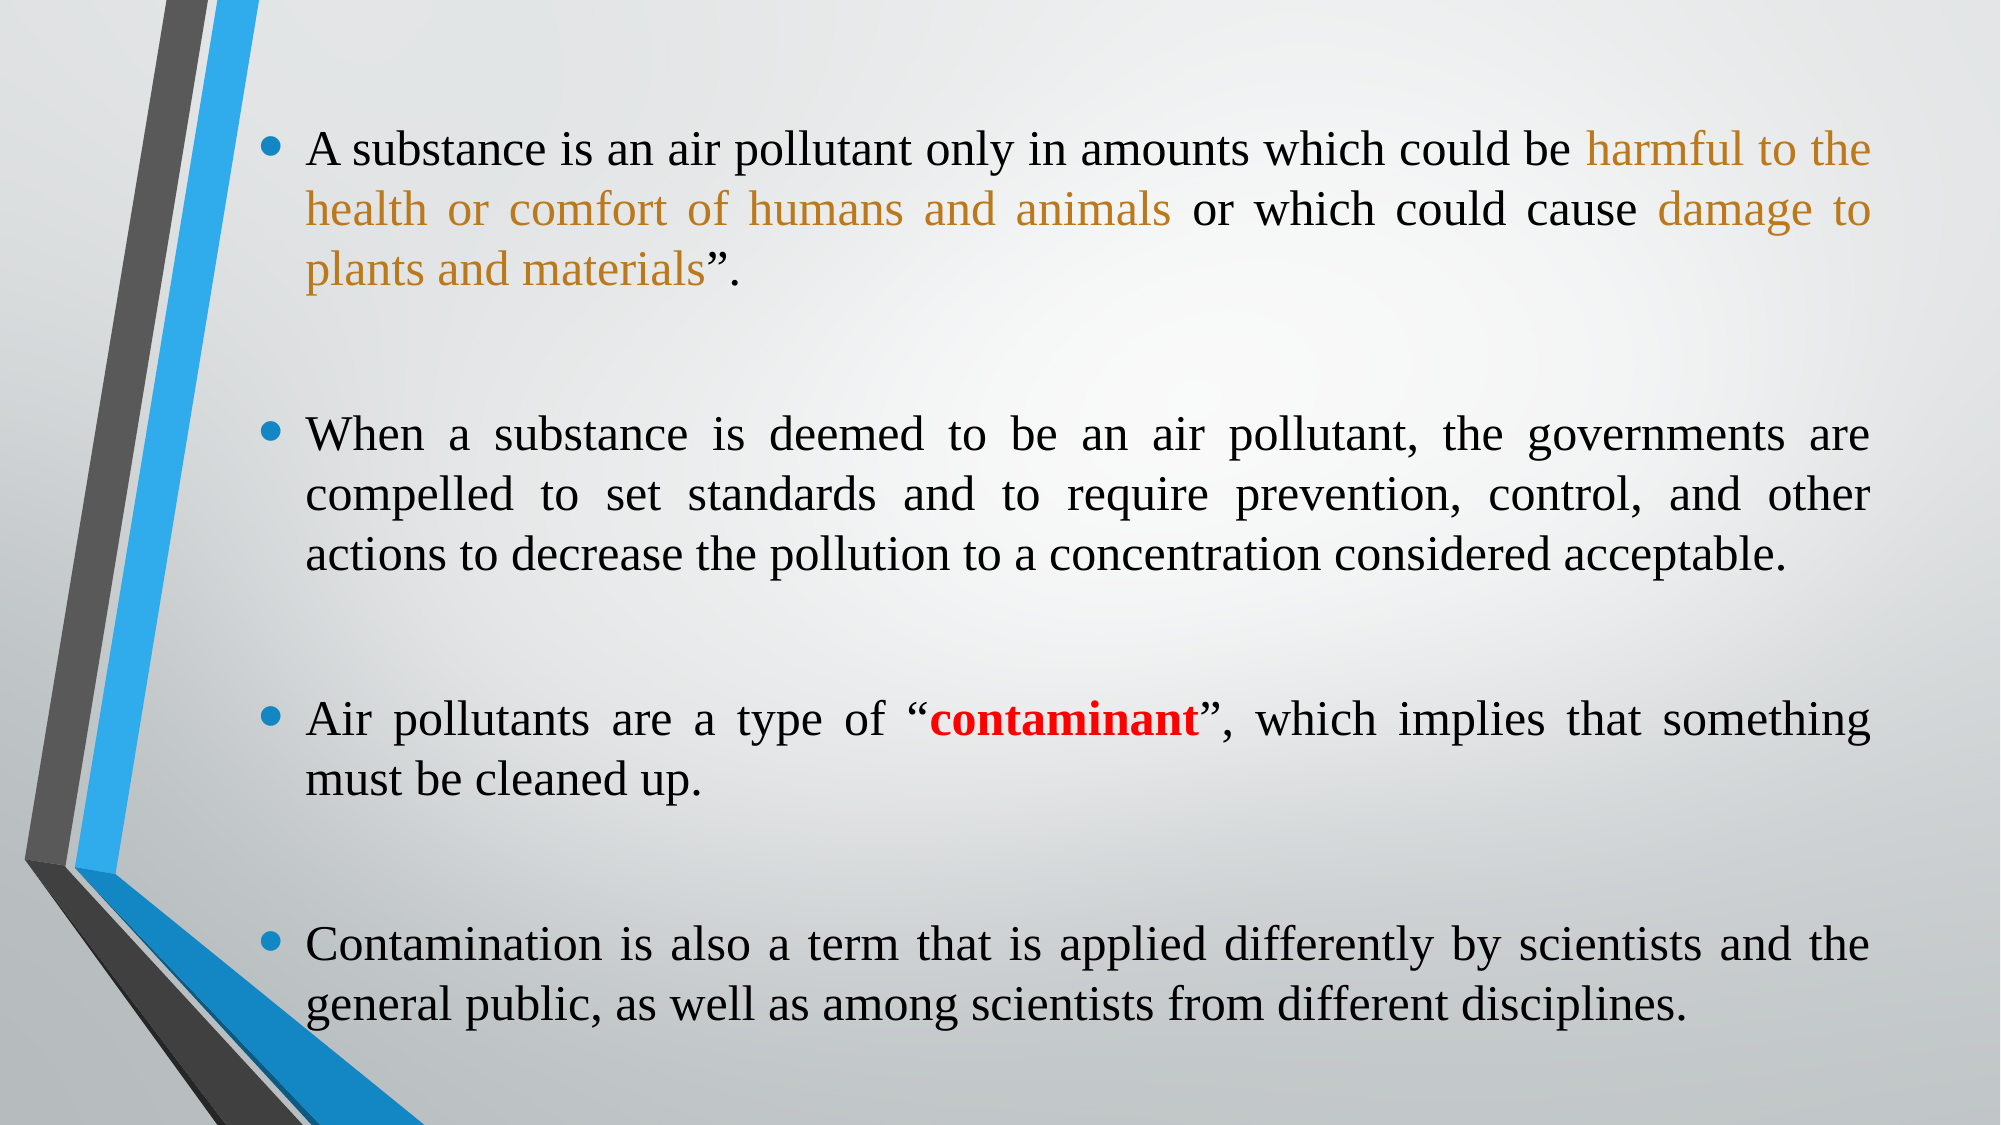

A substance is an air pollutant only in amounts which could be harmful to the health or comfort of humans and animals or which could cause damage to plants and materials”.

When a substance is deemed to be an air pollutant, the governments are compelled to set standards and to require prevention, control, and other actions to decrease the pollution to a concentration considered acceptable.

Air pollutants are a type of “contaminant”, which implies that something must be cleaned up.

Contamination is also a term that is applied differently by scientists and the general public, as well as among scientists from different disciplines.